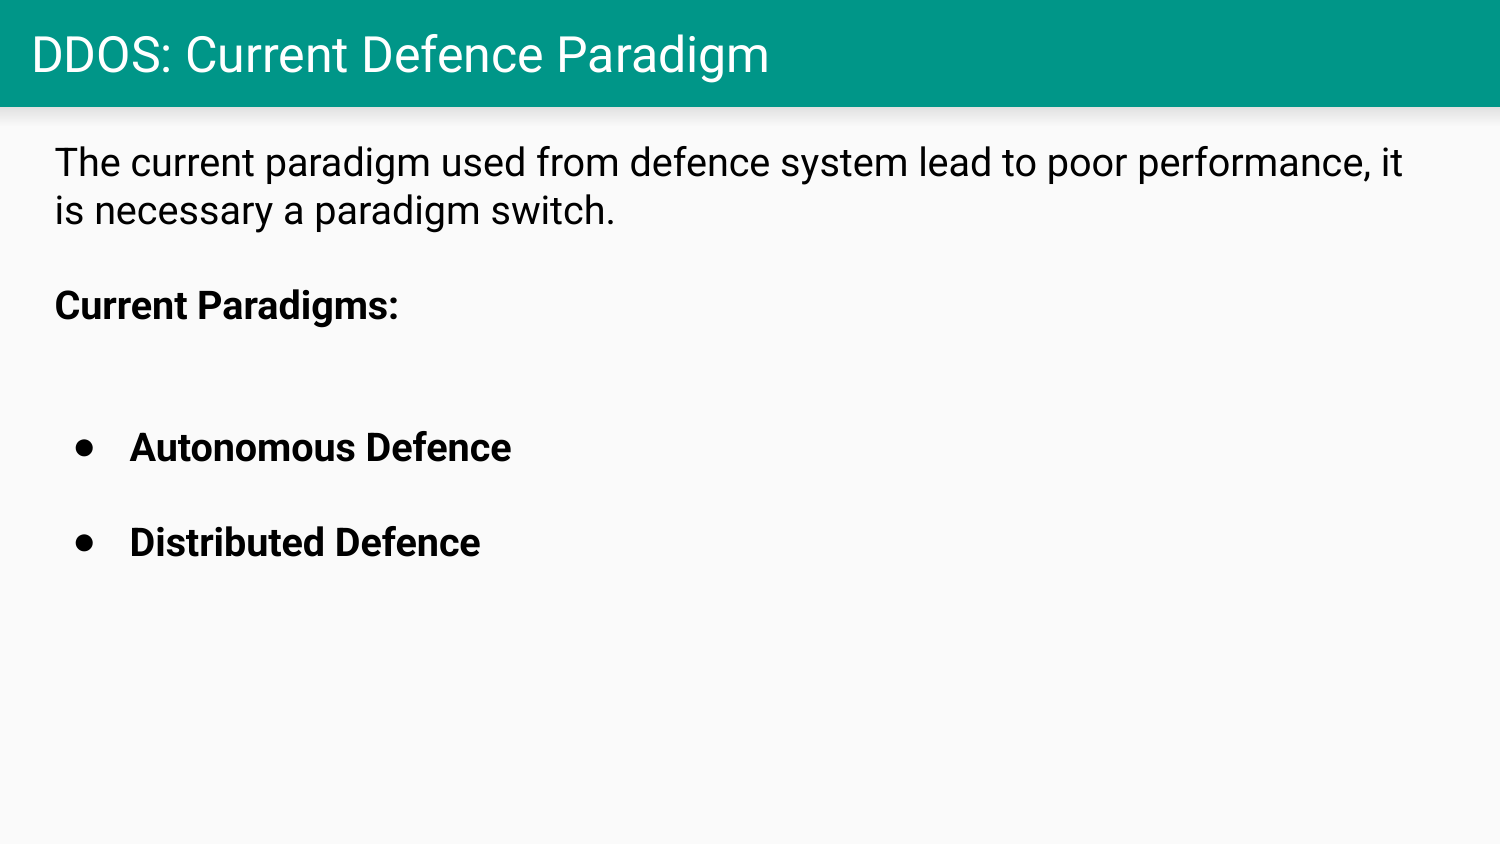

# DDOS: Current Defence Paradigm
The current paradigm used from defence system lead to poor performance, it is necessary a paradigm switch.

Current Paradigms:

Autonomous Defence

Distributed Defence